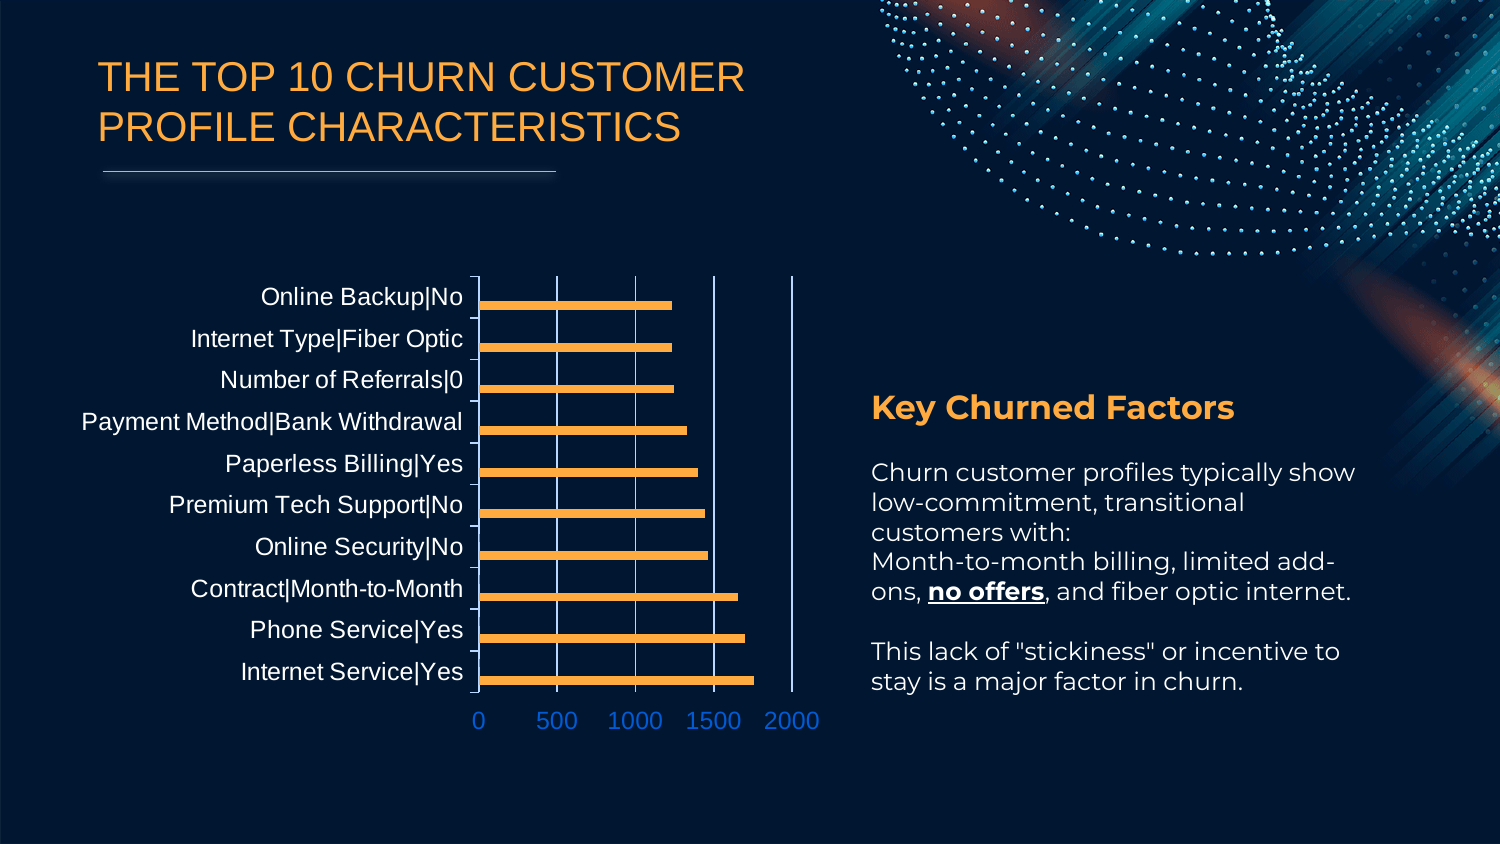

THE TOP 10 CHURN CUSTOMER
PROFILE CHARACTERISTICS

### Chart

| Category | Count of Customer ID | Series 2 | Series 3 |
|---|---|---|---|
| Internet Service|Yes | 1756.0 | 2.4 | 2.0 |
| Phone Service|Yes | 1699.0 | 4.4 | 2.0 |
| Contract|Month-to-Month | 1655.0 | 1.8 | 3.0 |
| Online Security|No | 1461.0 | 2.8 | 5.0 |
| Premium Tech Support|No | 1446.0 | None | None |
| Paperless Billing|Yes | 1400.0 | None | None |
| Payment Method|Bank Withdrawal | 1329.0 | None | None |
| Number of Referrals|0 | 1245.0 | None | None |
| Internet Type|Fiber Optic | 1236.0 | None | None |
| Online Backup|No | 1233.0 | None | None |
Key Churned Factors

Churn customer profiles typically show low-commitment, transitional customers with:
Month-to-month billing, limited add-ons, no offers, and fiber optic internet.

This lack of "stickiness" or incentive to stay is a major factor in churn.